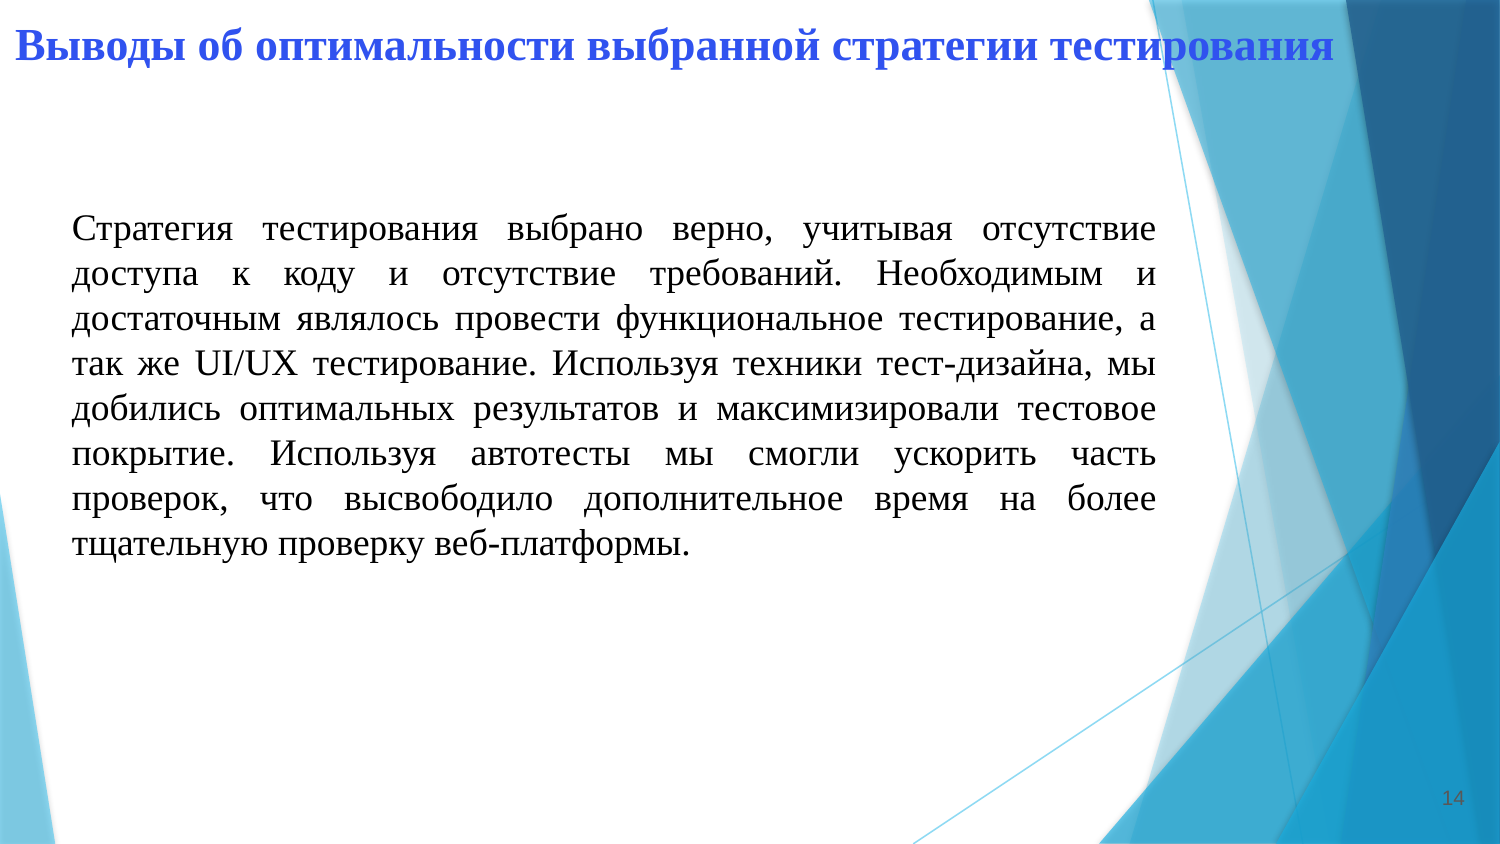

# Выводы об оптимальности выбранной стратегии тестирования

Стратегия тестирования выбрано верно, учитывая отсутствие доступа к коду и отсутствие требований. Необходимым и достаточным являлось провести функциональное тестирование, а так же UI/UX тестирование. Используя техники тест-дизайна, мы добились оптимальных результатов и максимизировали тестовое покрытие. Используя автотесты мы смогли ускорить часть проверок, что высвободило дополнительное время на более тщательную проверку веб-платформы.

14